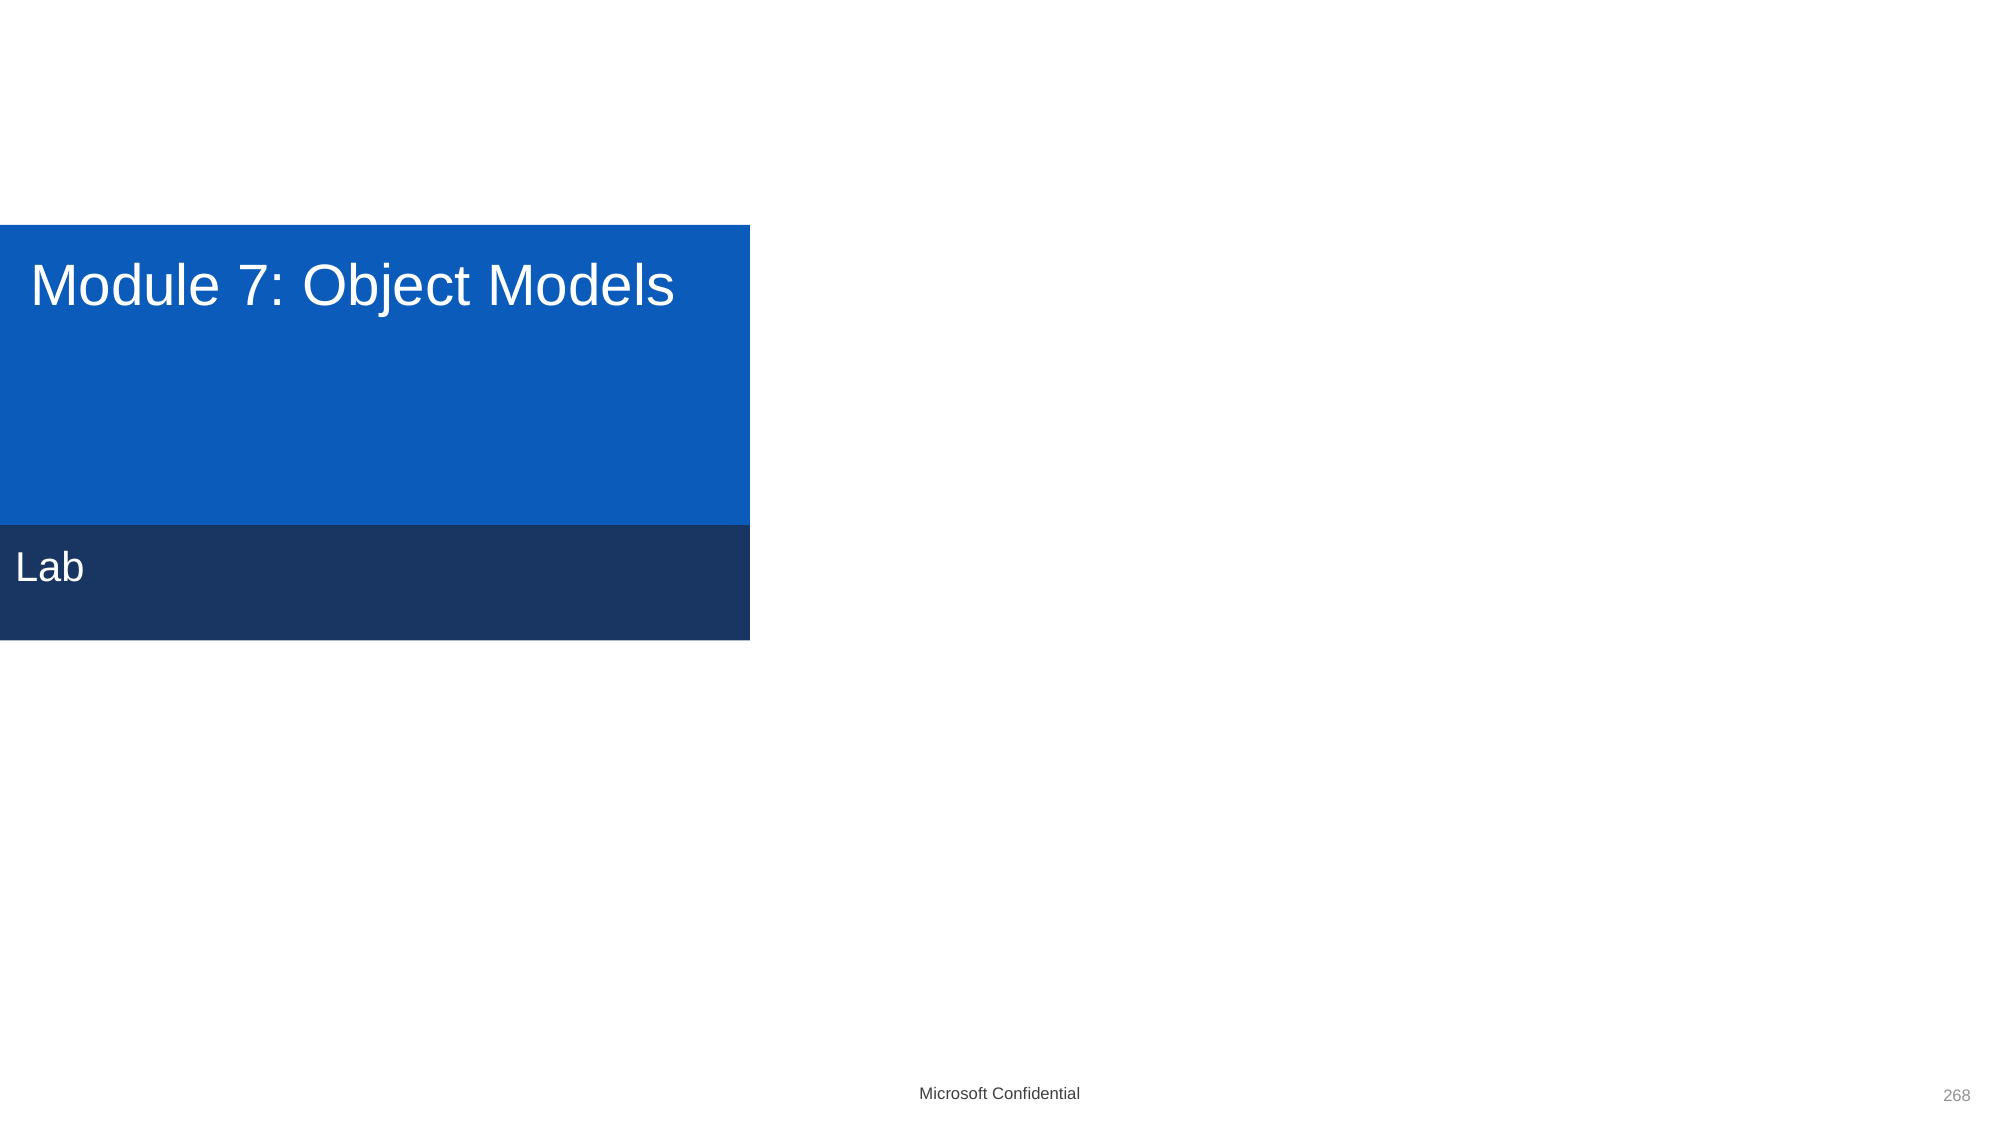

# Module 7: Object Models
Lab
268